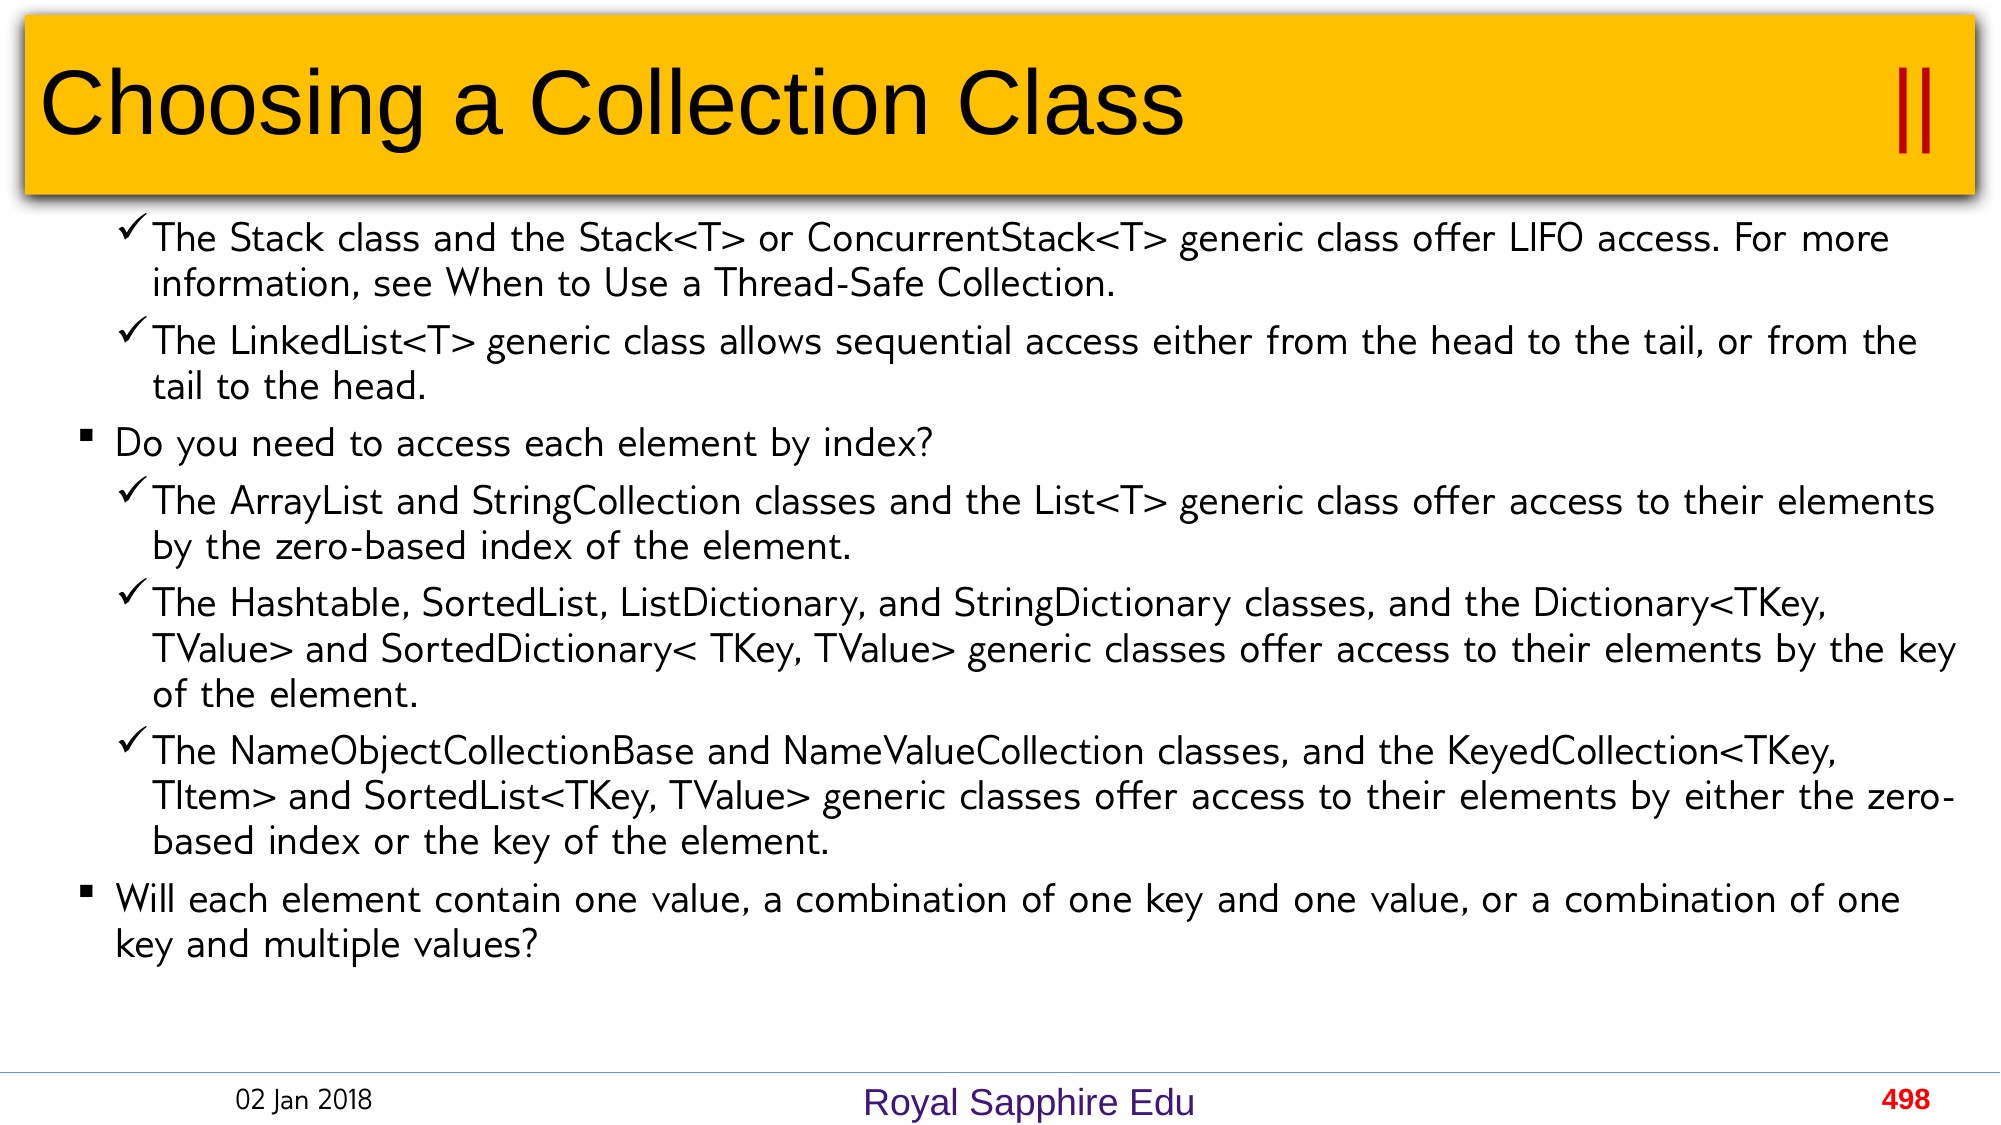

# Choosing a Collection Class					  ||
The Stack class and the Stack<T> or ConcurrentStack<T> generic class offer LIFO access. For more information, see When to Use a Thread-Safe Collection.
The LinkedList<T> generic class allows sequential access either from the head to the tail, or from the tail to the head.
Do you need to access each element by index?
The ArrayList and StringCollection classes and the List<T> generic class offer access to their elements by the zero-based index of the element.
The Hashtable, SortedList, ListDictionary, and StringDictionary classes, and the Dictionary<TKey, TValue> and SortedDictionary< TKey, TValue> generic classes offer access to their elements by the key of the element.
The NameObjectCollectionBase and NameValueCollection classes, and the KeyedCollection<TKey, TItem> and SortedList<TKey, TValue> generic classes offer access to their elements by either the zero-based index or the key of the element.
Will each element contain one value, a combination of one key and one value, or a combination of one key and multiple values?
02 Jan 2018
498